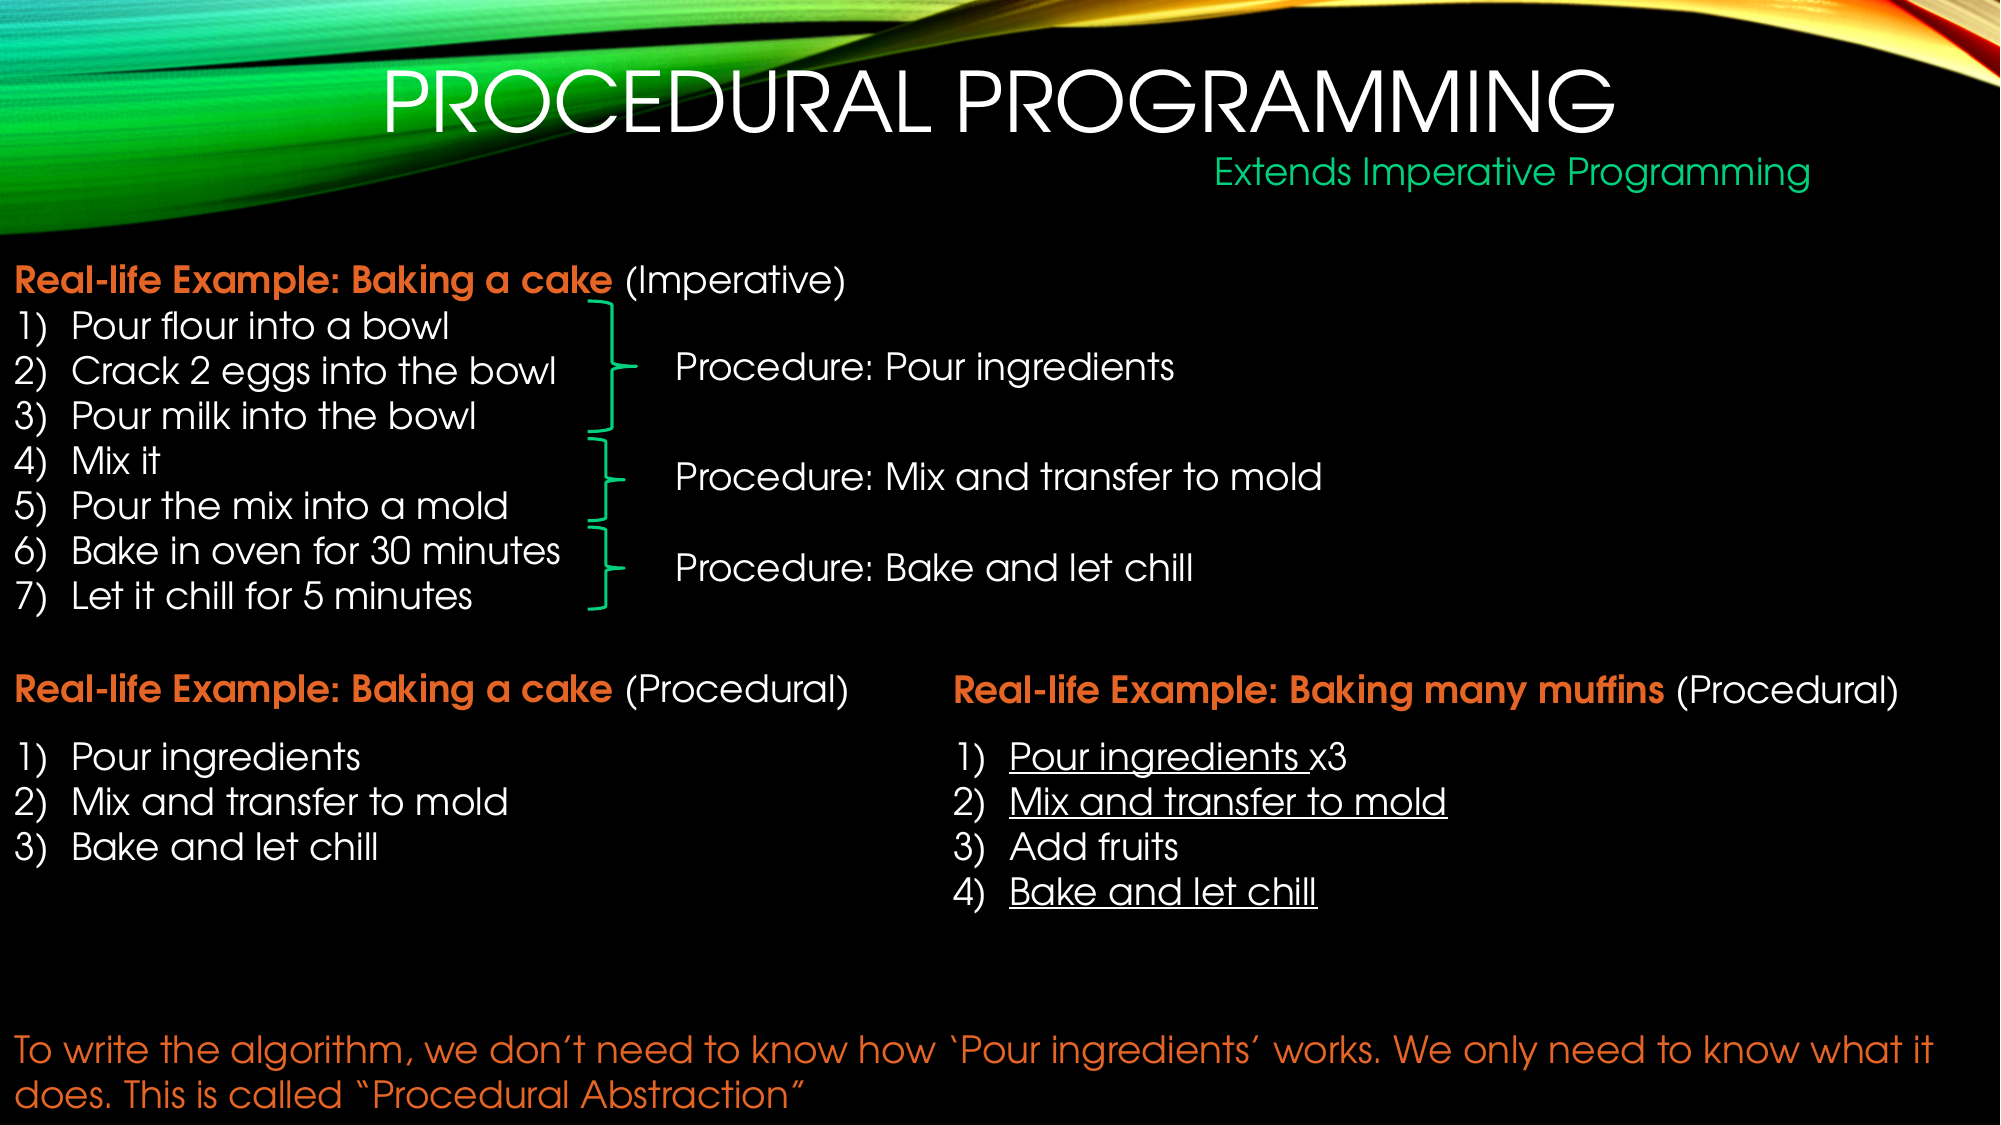

# procedural Programming
Extends Imperative Programming
Real-life Example: Baking a cake (Imperative)
Pour flour into a bowl
Crack 2 eggs into the bowl
Pour milk into the bowl
Mix it
Pour the mix into a mold
Bake in oven for 30 minutes
Let it chill for 5 minutes

Procedure: Pour ingredients

Procedure: Mix and transfer to mold

Procedure: Bake and let chill
Real-life Example: Baking a cake (Procedural)
Real-life Example: Baking many muffins (Procedural)
Pour ingredients
Mix and transfer to mold
Bake and let chill
Pour ingredients x3
Mix and transfer to mold
Add fruits
Bake and let chill
To write the algorithm, we don’t need to know how ‘Pour ingredients’ works. We only need to know what it does. This is called “Procedural Abstraction”